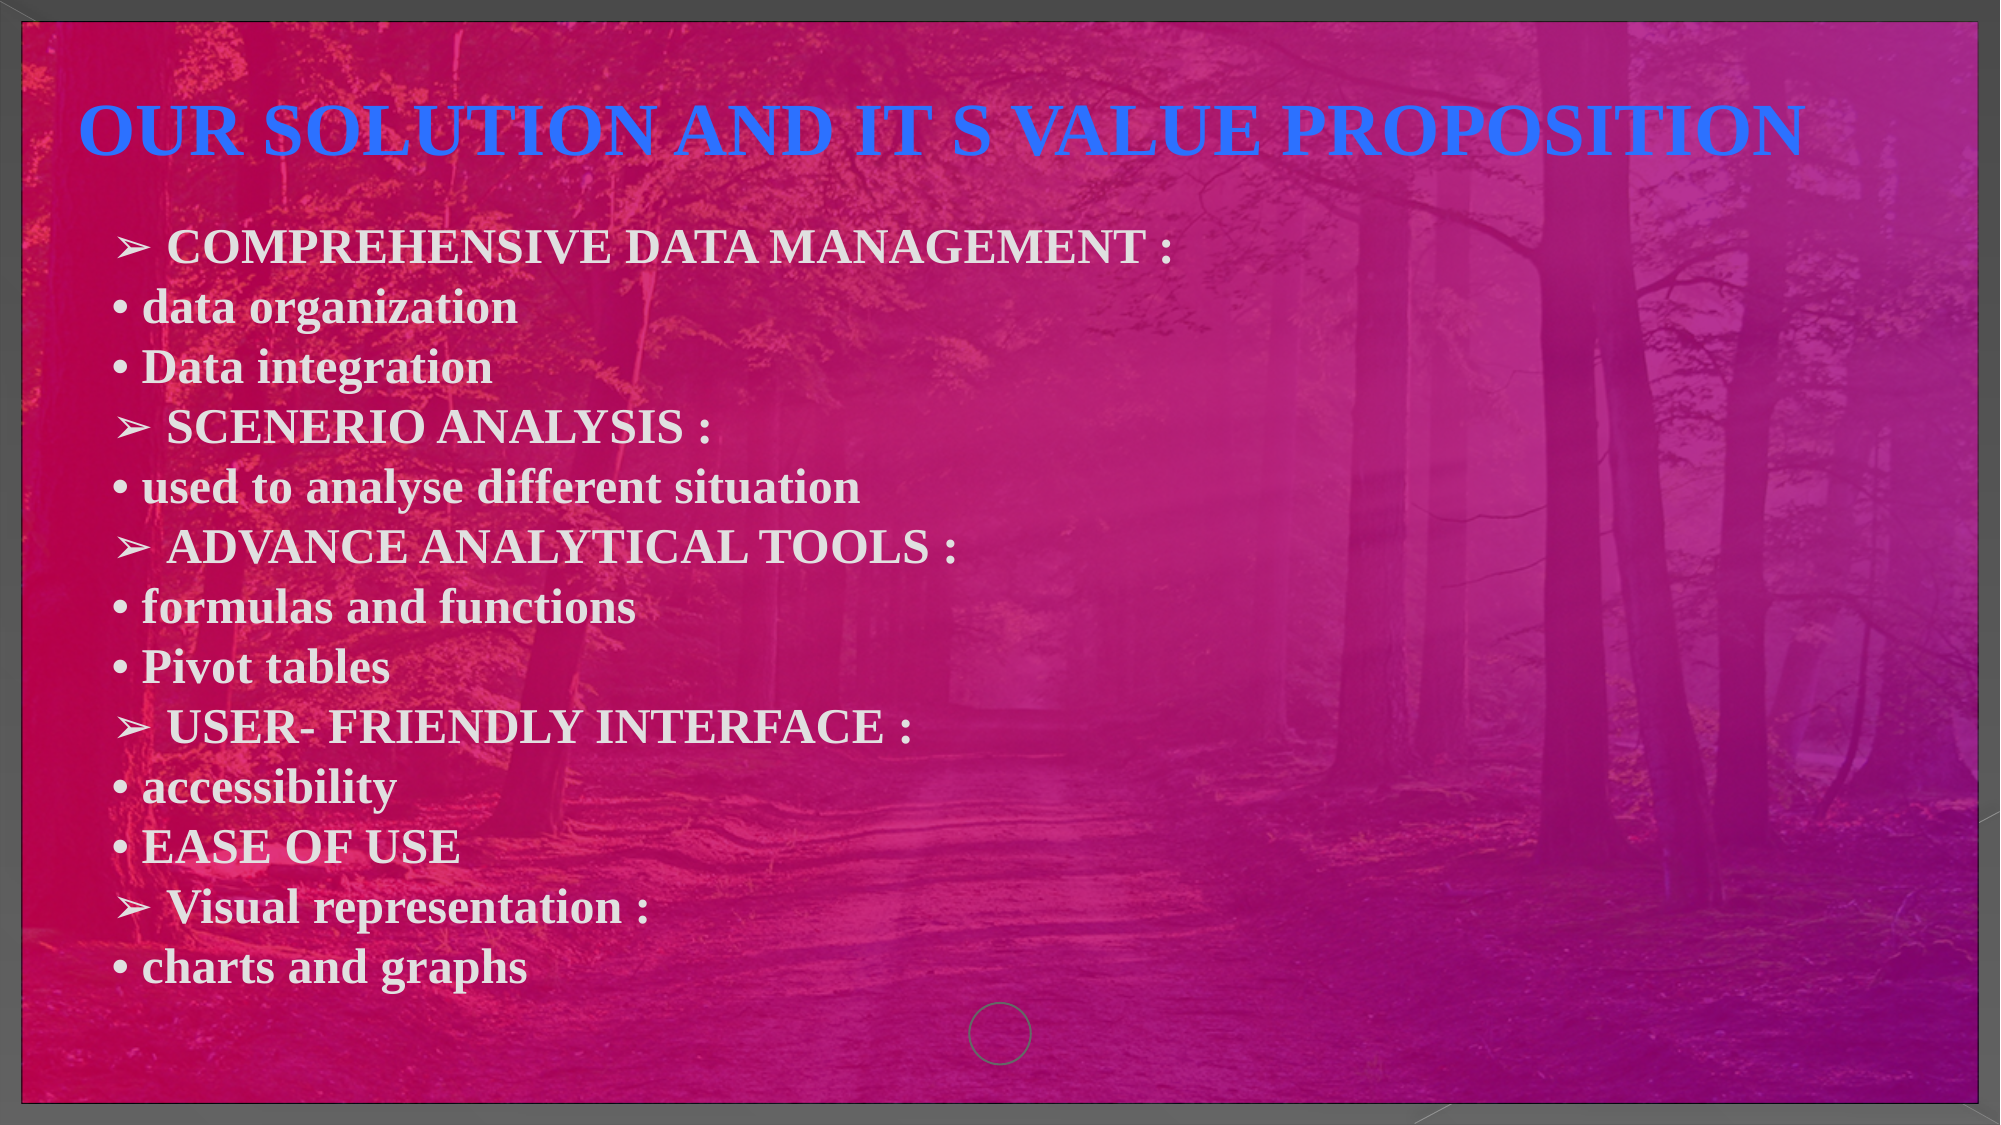

OUR SOLUTION AND IT S VALUE PROPOSITION
➢ COMPREHENSIVE DATA MANAGEMENT :
• data organization
• Data integration
➢ SCENERIO ANALYSIS :
• used to analyse different situation
➢ ADVANCE ANALYTICAL TOOLS :
• formulas and functions
• Pivot tables
➢ USER- FRIENDLY INTERFACE :
• accessibility
• EASE OF USE
➢ Visual representation :
• charts and graphs